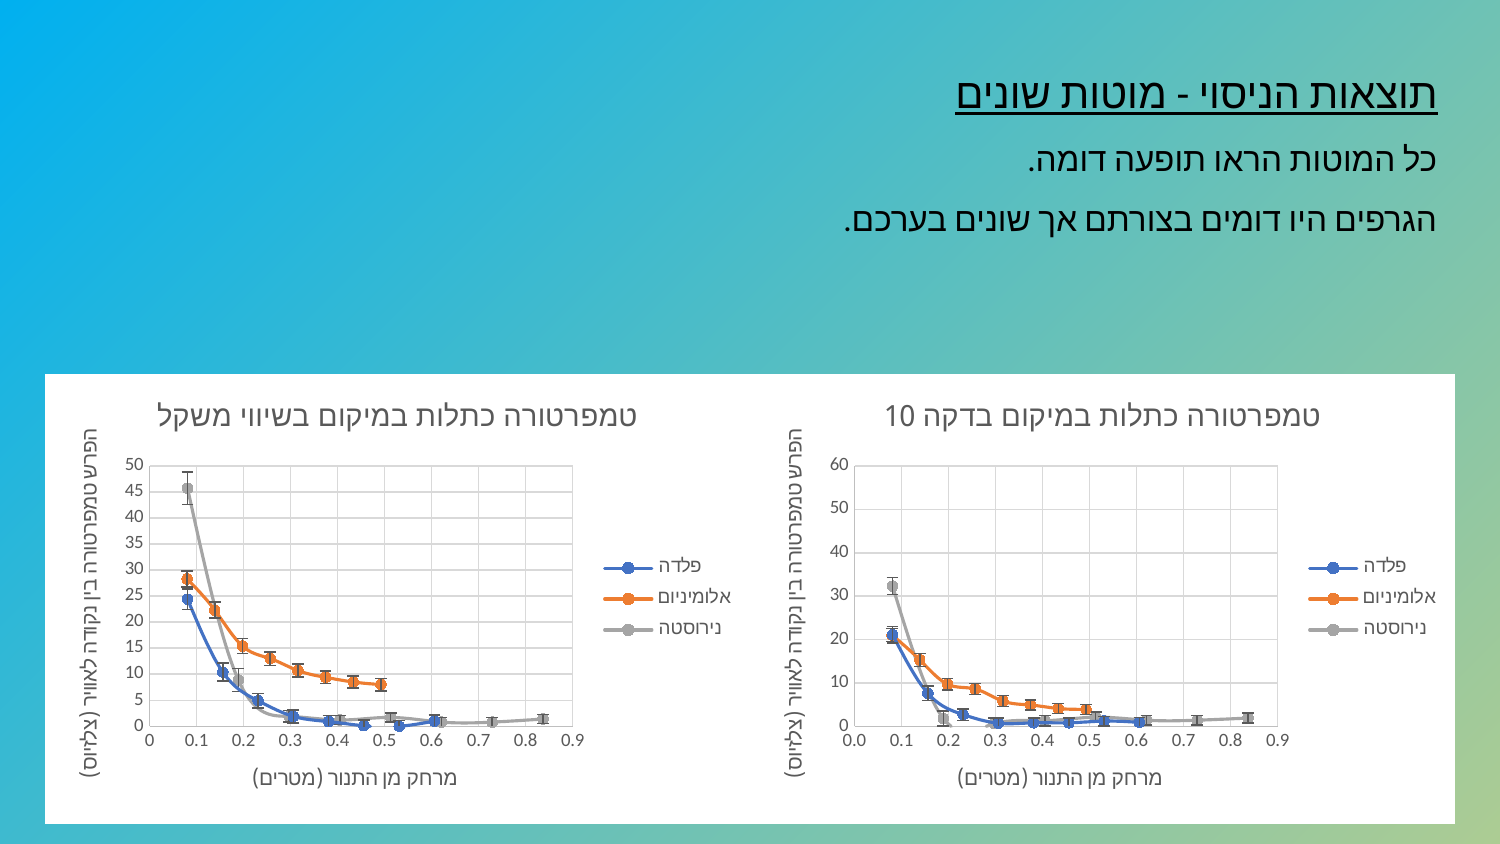

תוצאות הניסוי - מוטות שונים
כל המוטות הראו תופעה דומה.
הגרפים היו דומים בצורתם אך שונים בערכם.

### Chart: טמפרטורה כתלות במיקום בשיווי משקל

| Category | פלדה | אלומיניום | נירוסטה |
|---|---|---|---|

### Chart: טמפרטורה כתלות במיקום בדקה 10

| Category | פלדה | אלומיניום | נירוסטה |
|---|---|---|---|